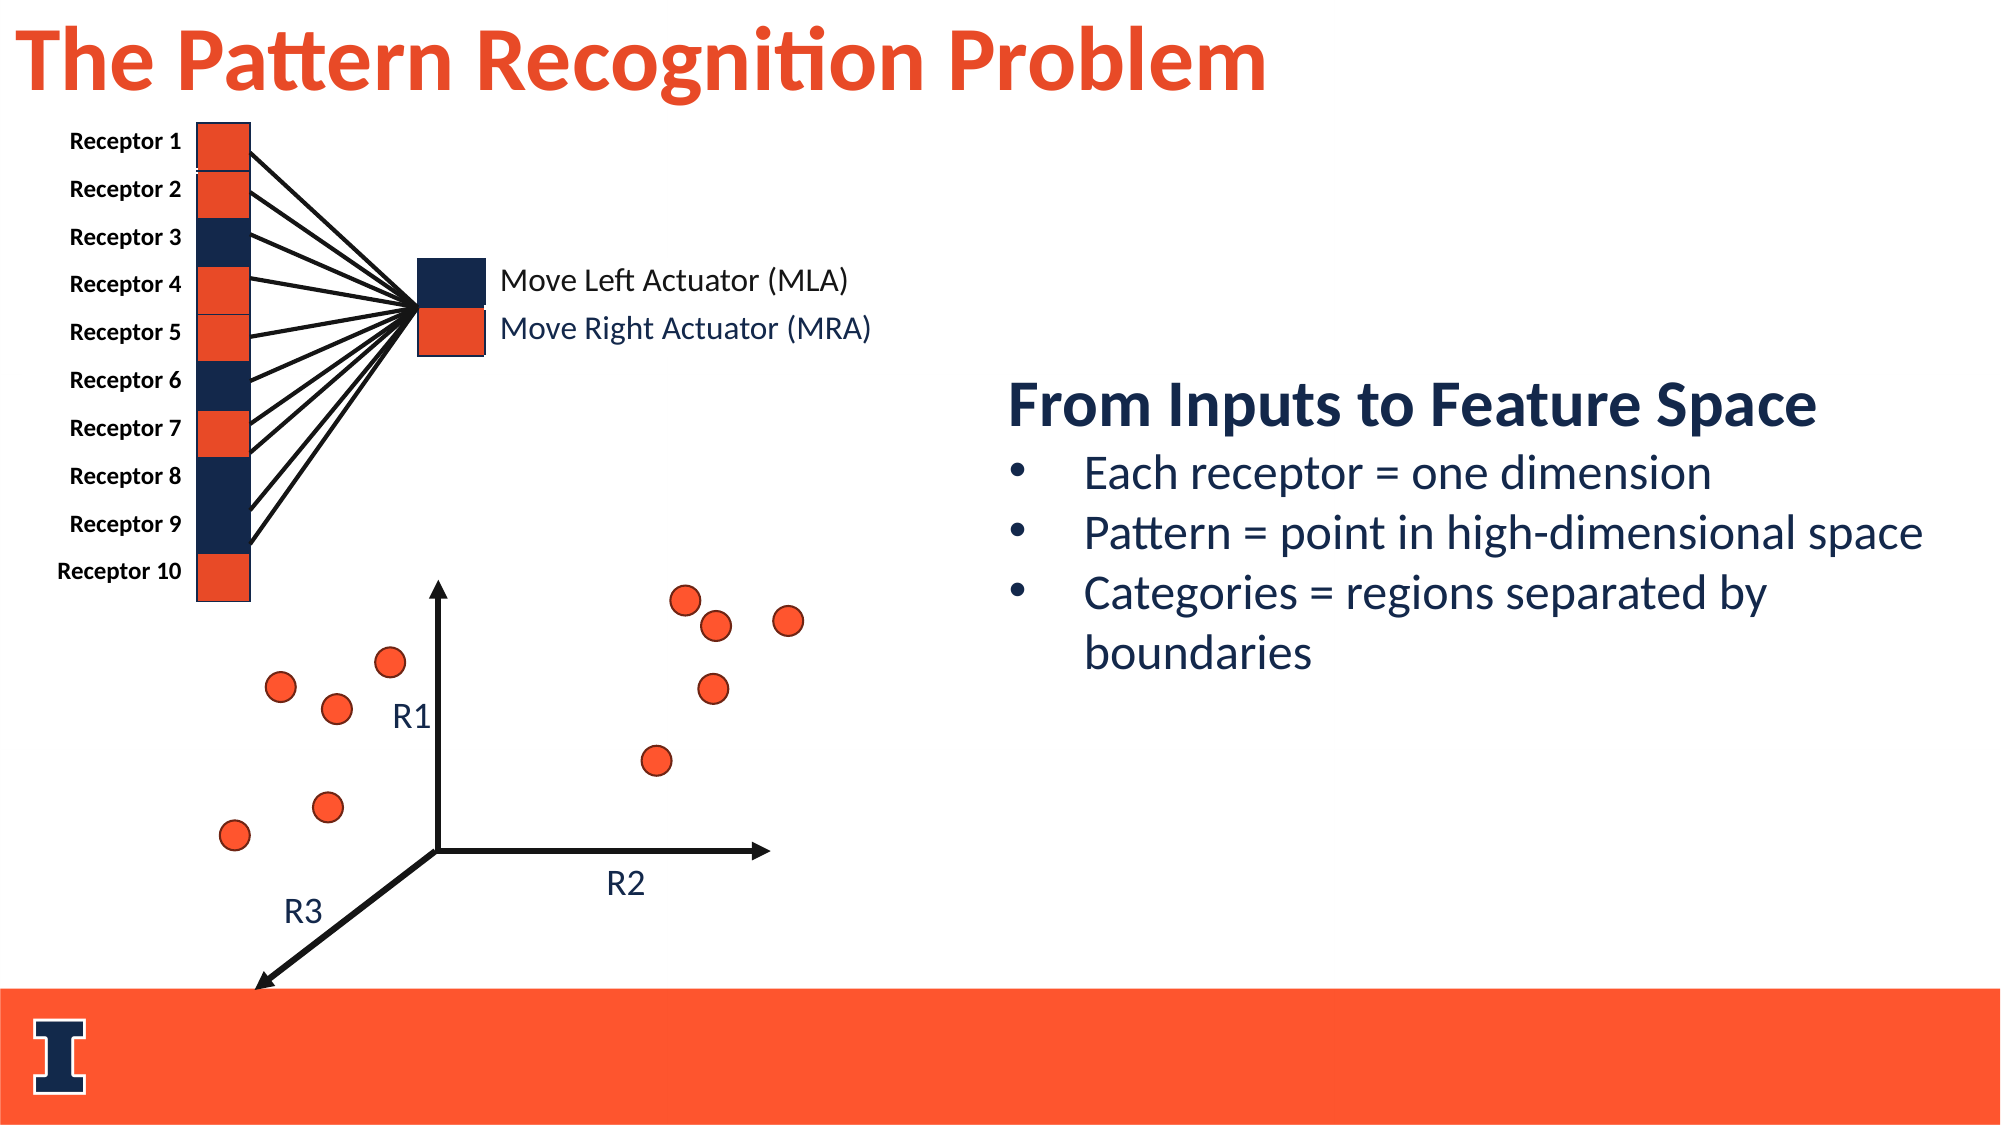

The Pattern Recognition Problem
| Receptor 1 |  |
| --- | --- |
| Receptor 2 |  |
| Receptor 3 |  |
| Receptor 4 |  |
| Receptor 5 |  |
| Receptor 6 |  |
| Receptor 7 |  |
| Receptor 8 |  |
| Receptor 9 |  |
| Receptor 10 |  |
|  | Move Left Actuator (MLA) |
| --- | --- |
|  | Move Right Actuator (MRA) |
From Inputs to Feature Space
Each receptor = one dimension
Pattern = point in high-dimensional space
Categories = regions separated by boundaries

R1

R2
R3